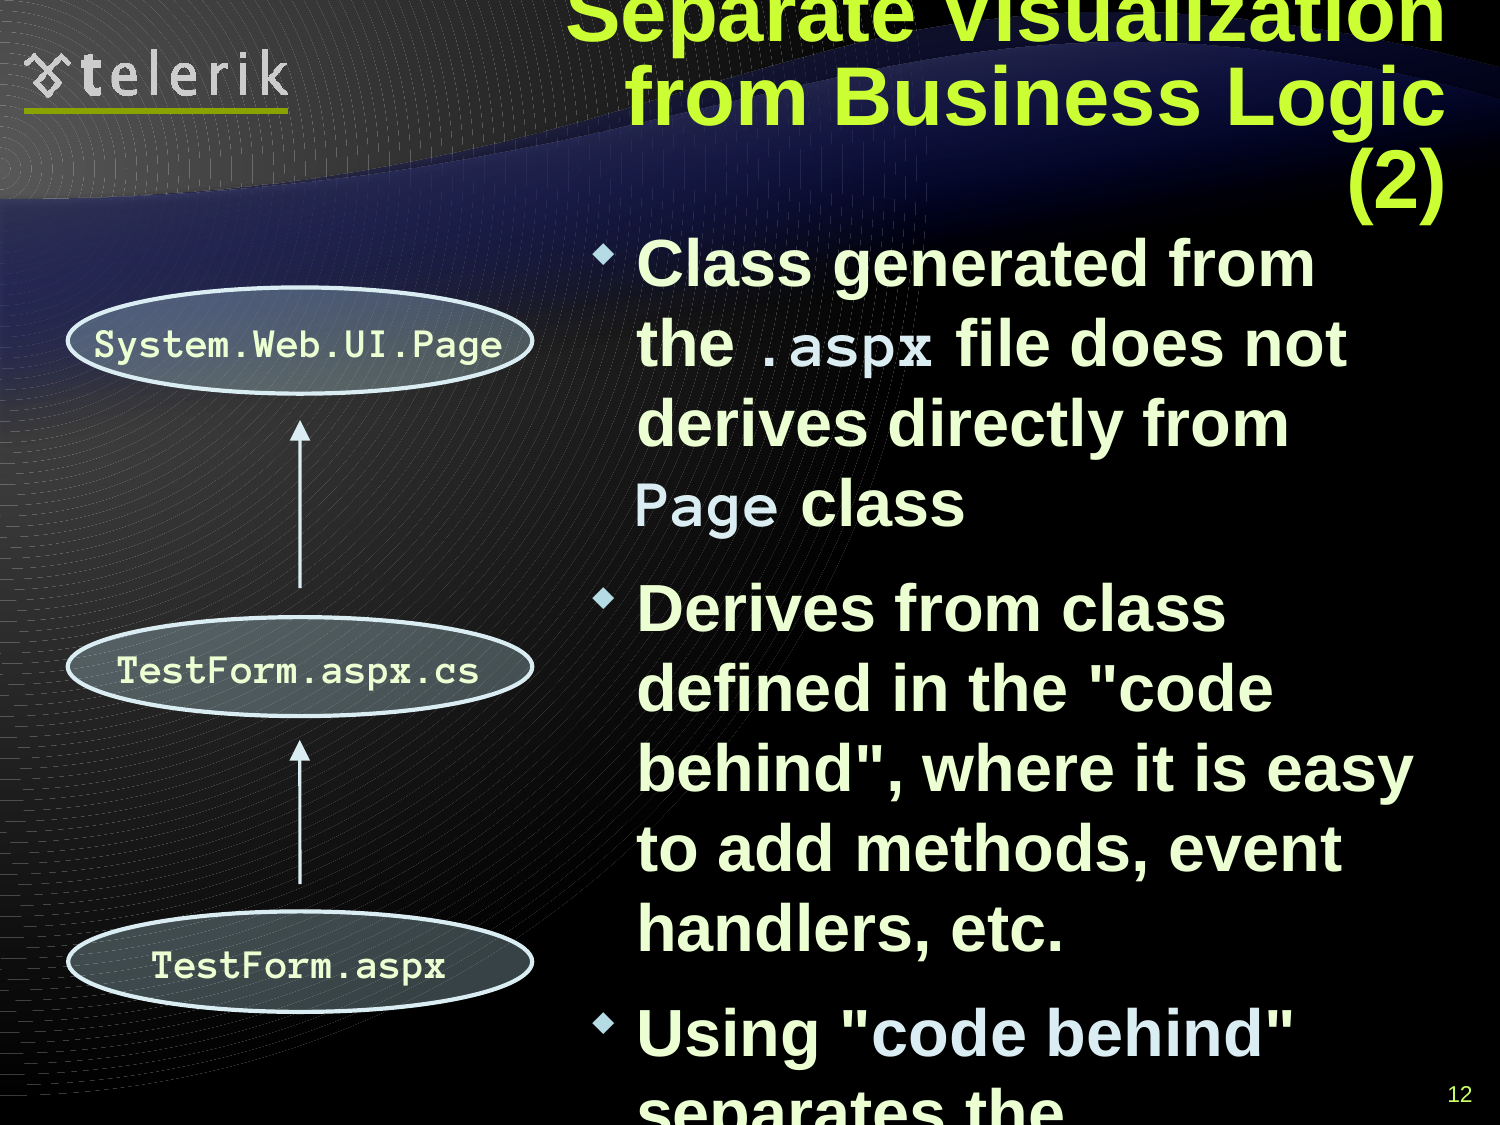

# Separate Visualization from Business Logic (2)
Class generated from the .aspx file does not derives directly from Page class
Derives from class defined in the "code behind", where it is easy to add methods, event handlers, etc.
Using "code behind" separates the presentation logic from UI visualization
System.Web.UI.Page

TestForm.aspx.cs

TestForm.aspx
12